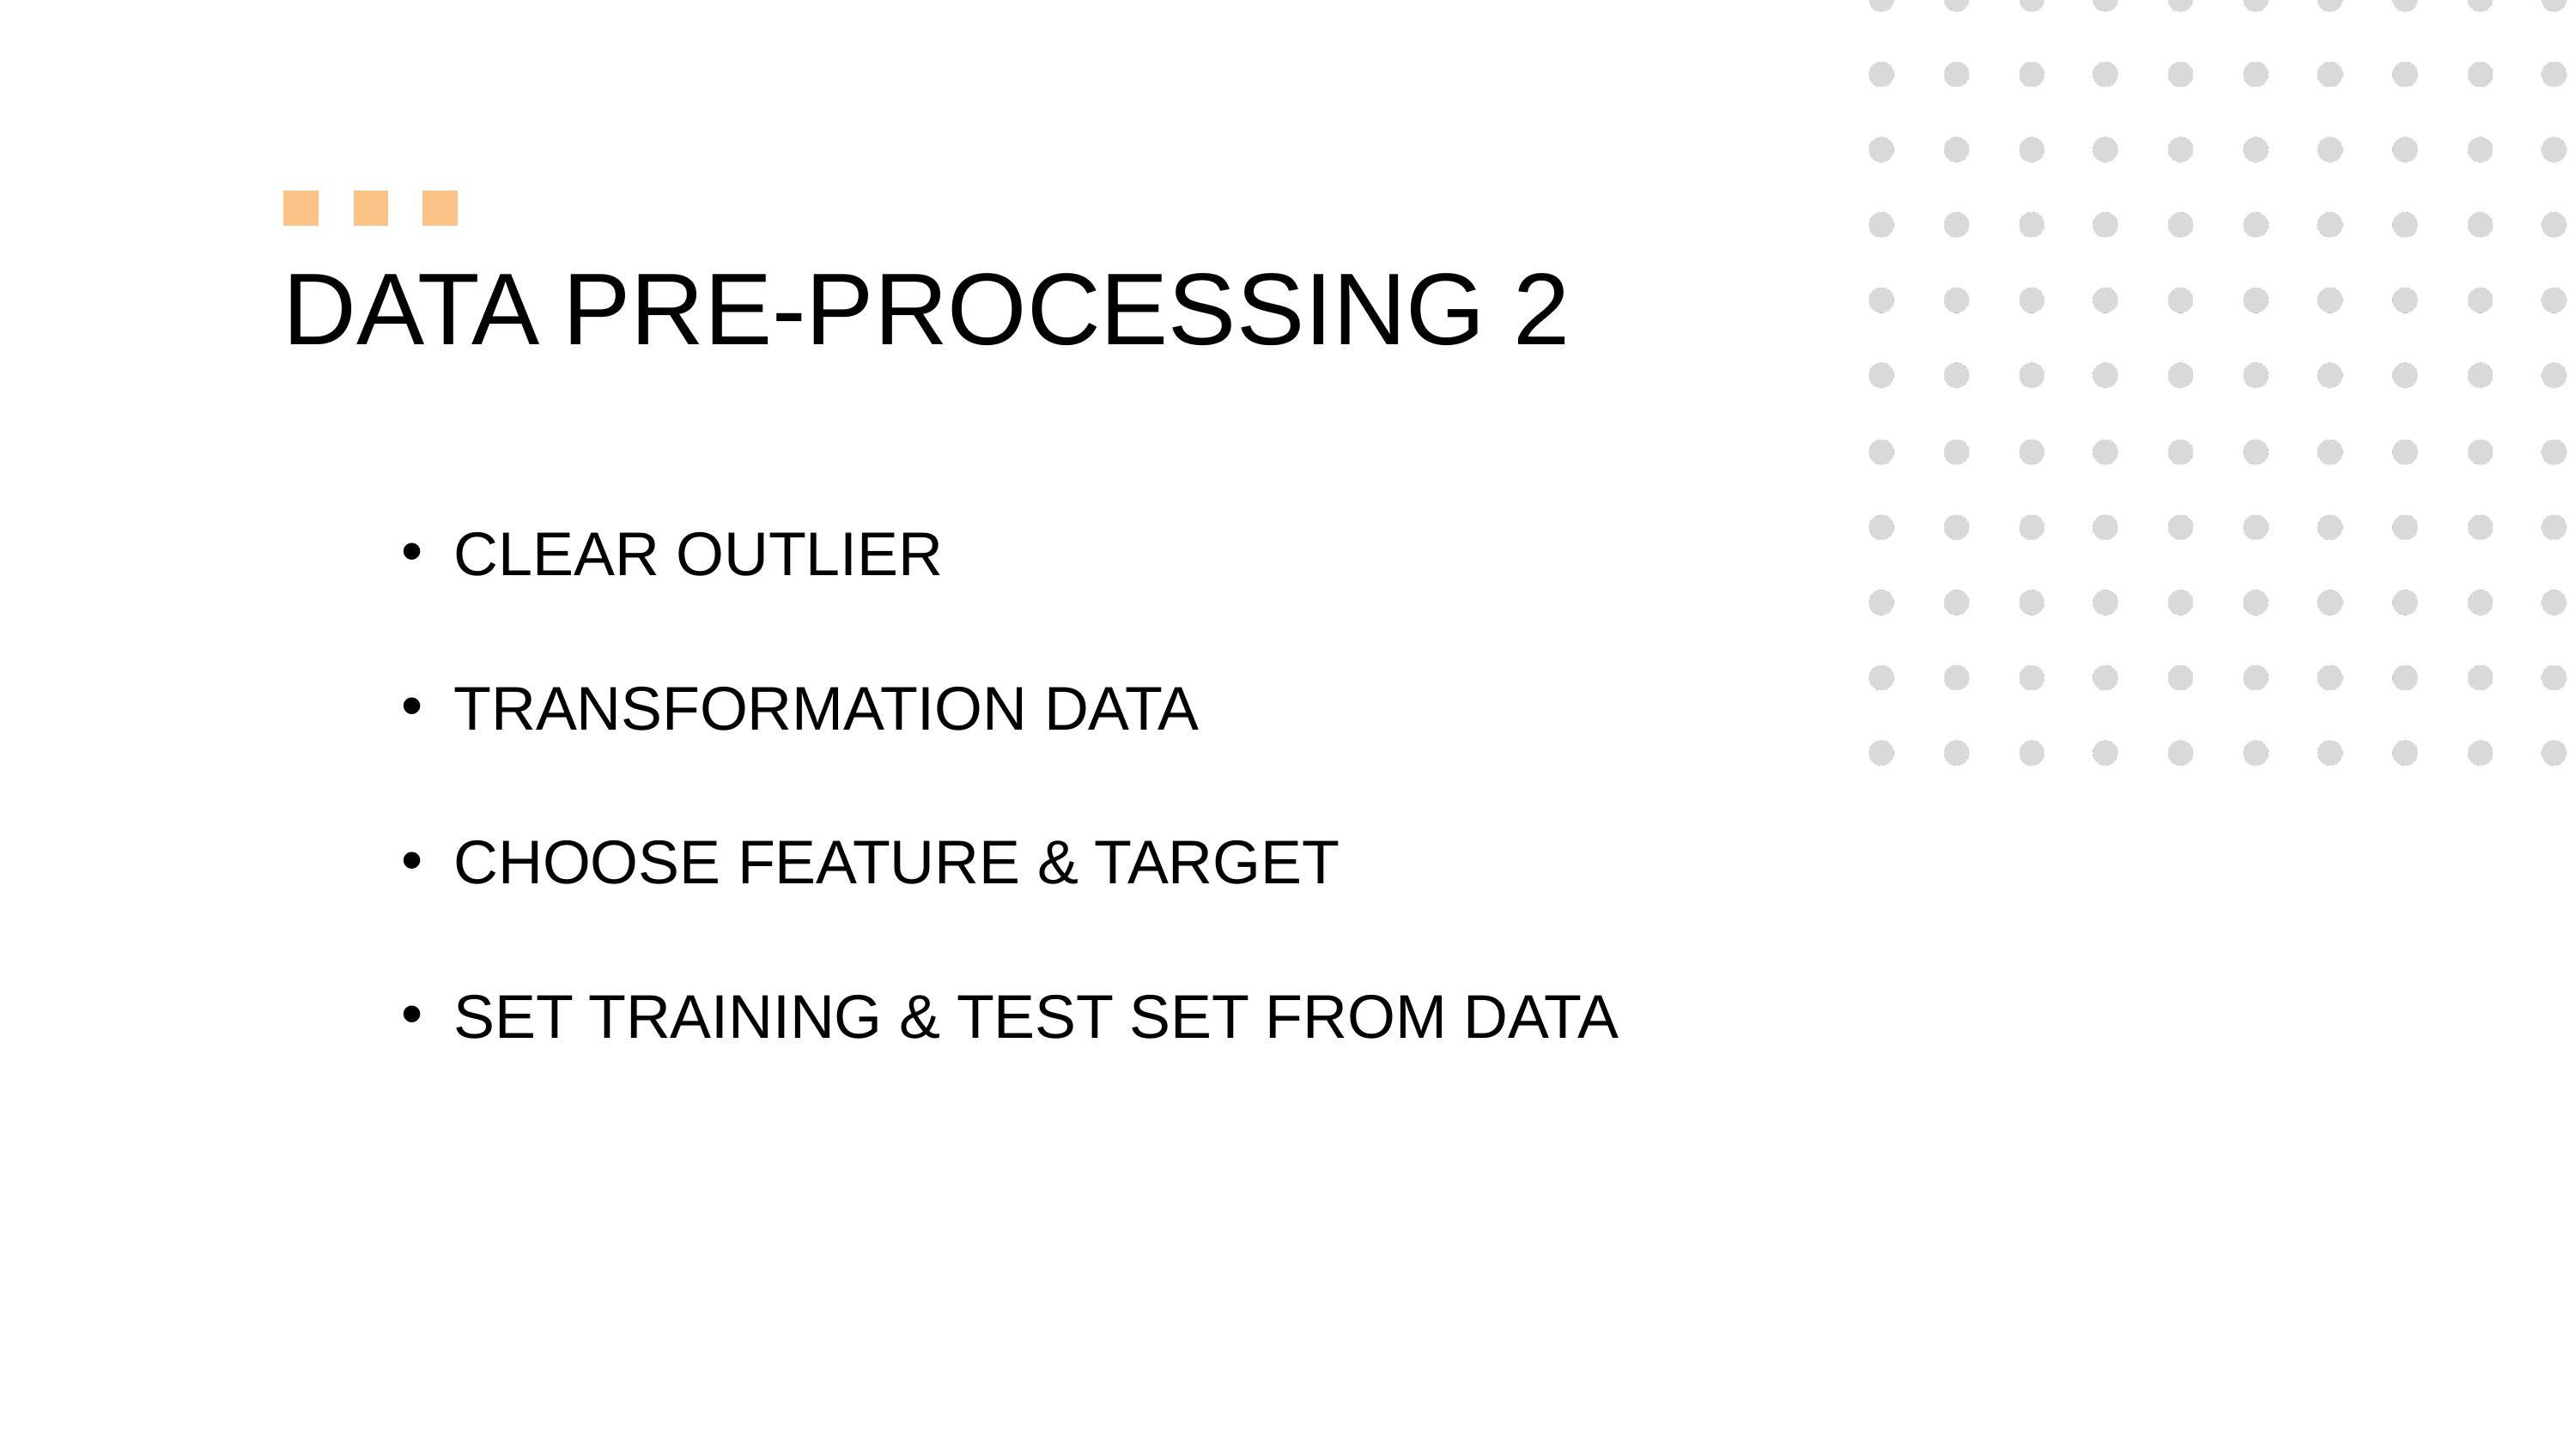

DATA PRE-PROCESSING 2
CLEAR OUTLIER
TRANSFORMATION DATA
CHOOSE FEATURE & TARGET
SET TRAINING & TEST SET FROM DATA